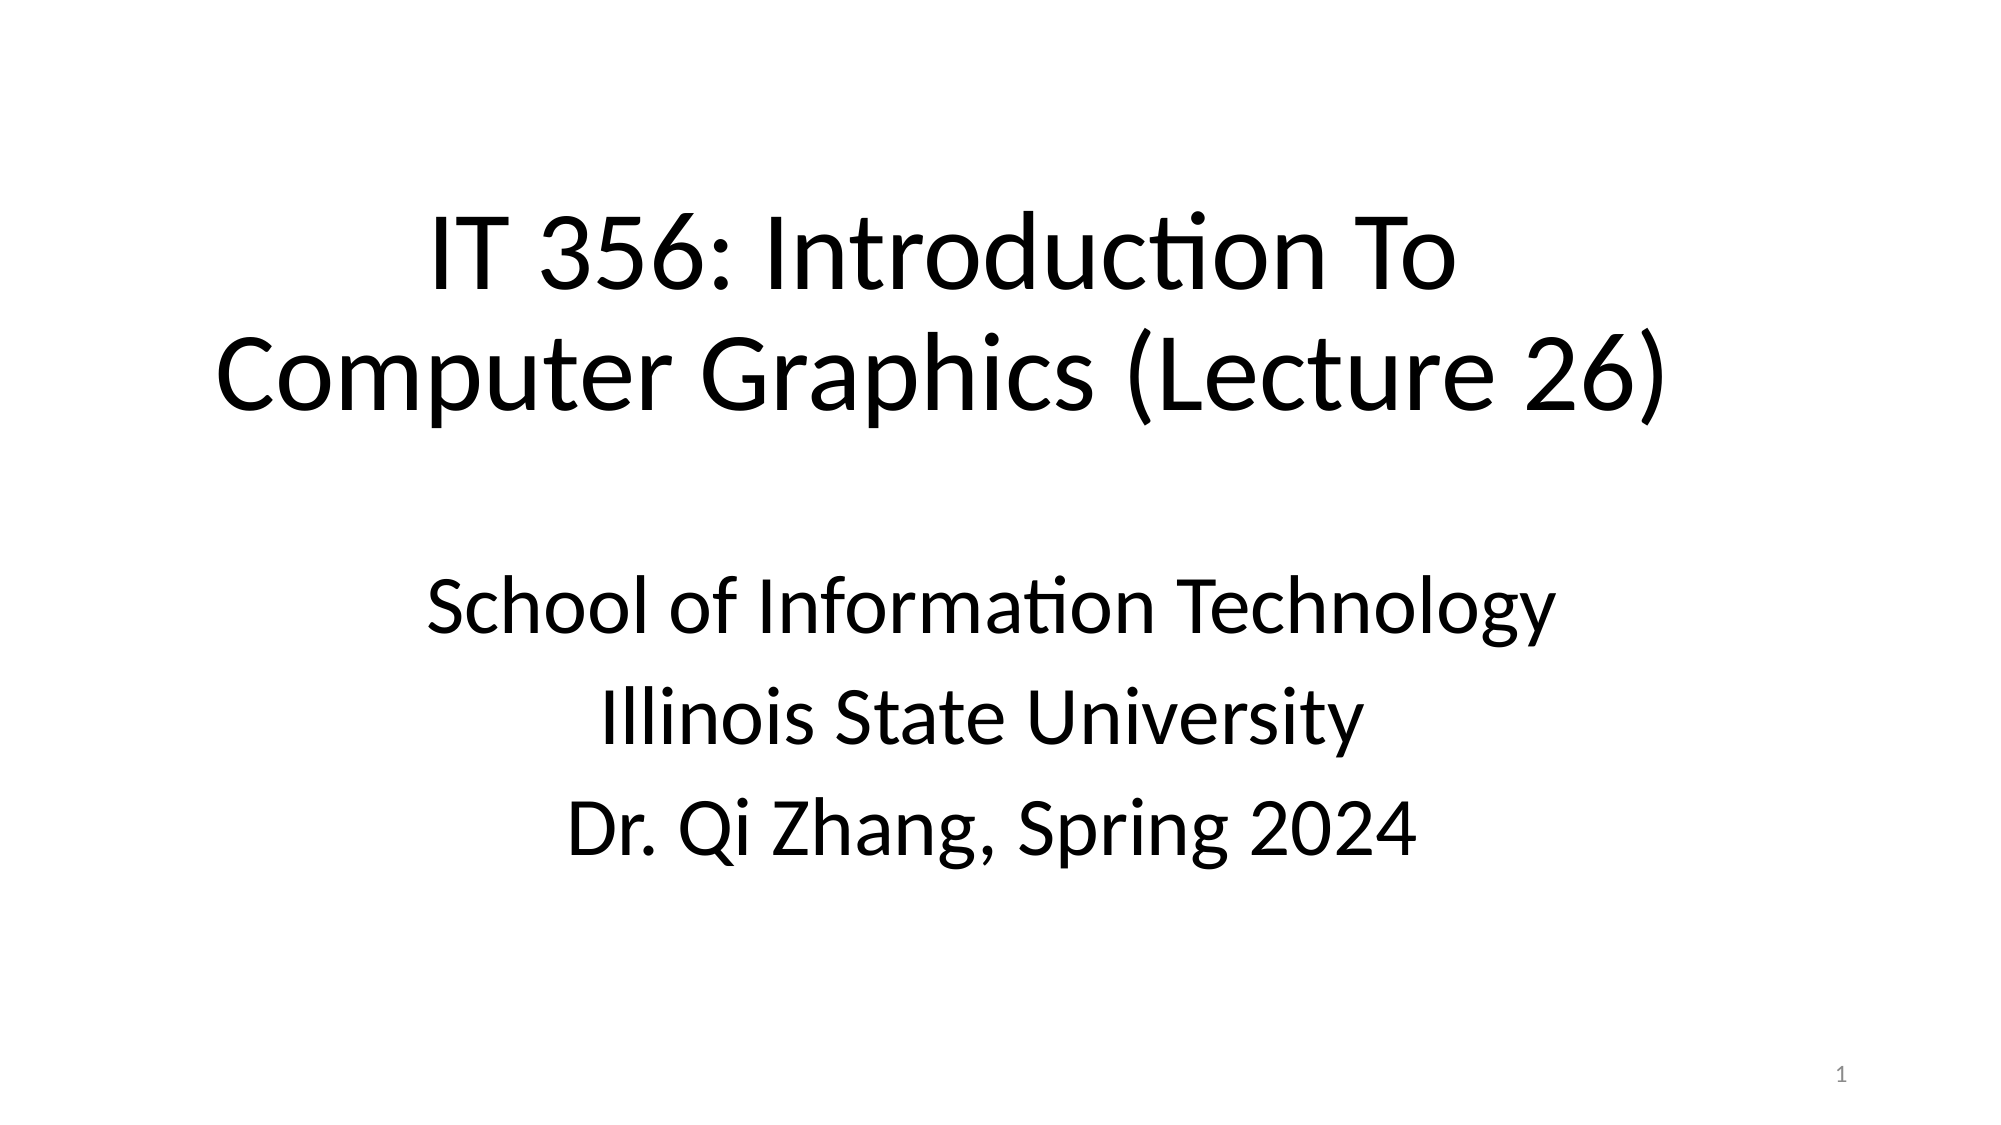

# IT 356: Introduction To Computer Graphics (Lecture 26)
School of Information Technology
Illinois State University
Dr. Qi Zhang, Spring 2024
1